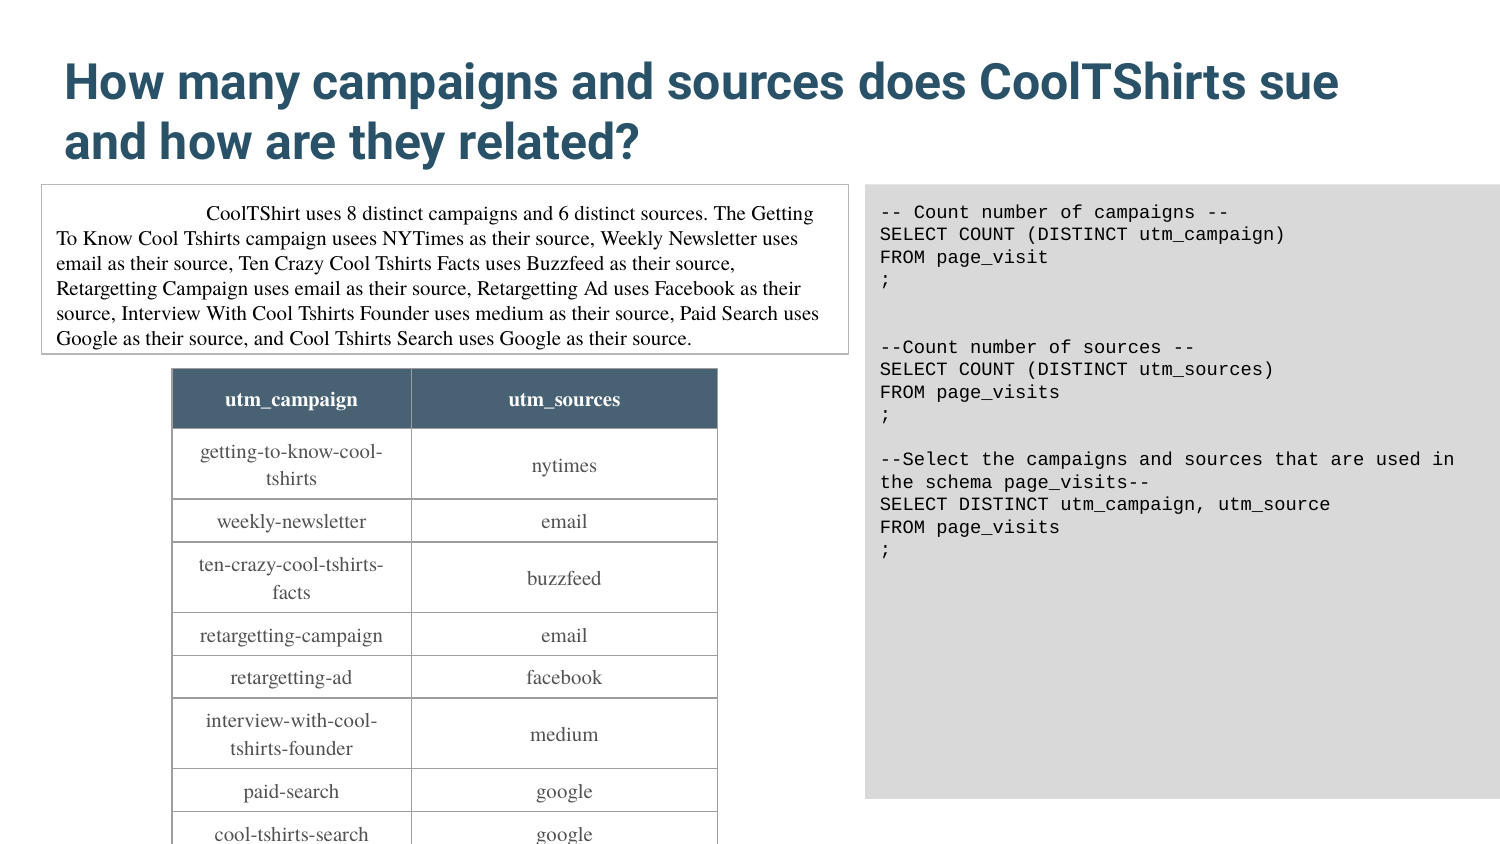

How many campaigns and sources does CoolTShirts sue and how are they related?
	CoolTShirt uses 8 distinct campaigns and 6 distinct sources. The Getting To Know Cool Tshirts campaign usees NYTimes as their source, Weekly Newsletter uses email as their source, Ten Crazy Cool Tshirts Facts uses Buzzfeed as their source, Retargetting Campaign uses email as their source, Retargetting Ad uses Facebook as their source, Interview With Cool Tshirts Founder uses medium as their source, Paid Search uses Google as their source, and Cool Tshirts Search uses Google as their source.

-- Count number of campaigns --
SELECT COUNT (DISTINCT utm_campaign)
FROM page_visit
;

--Count number of sources --
SELECT COUNT (DISTINCT utm_sources)
FROM page_visits
;

--Select the campaigns and sources that are used in the schema page_visits--
SELECT DISTINCT utm_campaign, utm_source
FROM page_visits
;
| utm\_campaign | utm\_sources |
| --- | --- |
| getting-to-know-cool-tshirts | nytimes |
| weekly-newsletter | email |
| ten-crazy-cool-tshirts-facts | buzzfeed |
| retargetting-campaign | email |
| retargetting-ad | facebook |
| interview-with-cool-tshirts-founder | medium |
| paid-search | google |
| cool-tshirts-search | google |